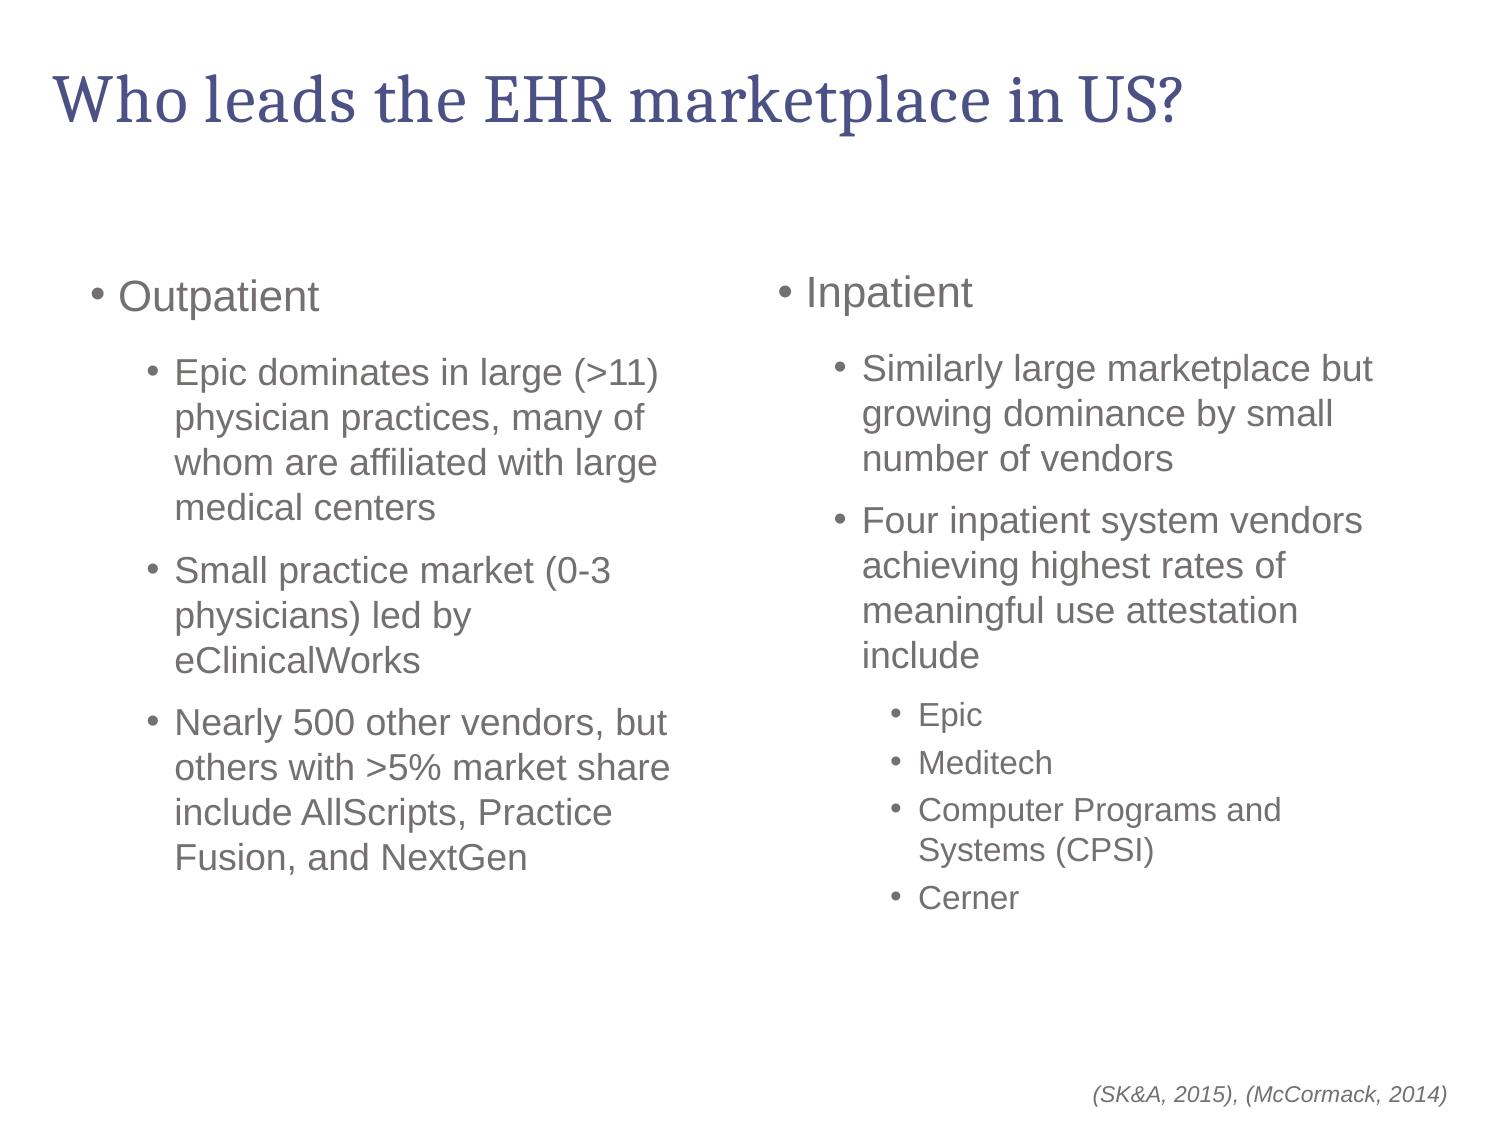

# Who leads the EHR marketplace in US?
Outpatient
Epic dominates in large (>11) physician practices, many of whom are affiliated with large medical centers
Small practice market (0-3 physicians) led by eClinicalWorks
Nearly 500 other vendors, but others with >5% market share include AllScripts, Practice Fusion, and NextGen
Inpatient
Similarly large marketplace but growing dominance by small number of vendors
Four inpatient system vendors achieving highest rates of meaningful use attestation include
Epic
Meditech
Computer Programs and Systems (CPSI)
Cerner
(SK&A, 2015), (McCormack, 2014)